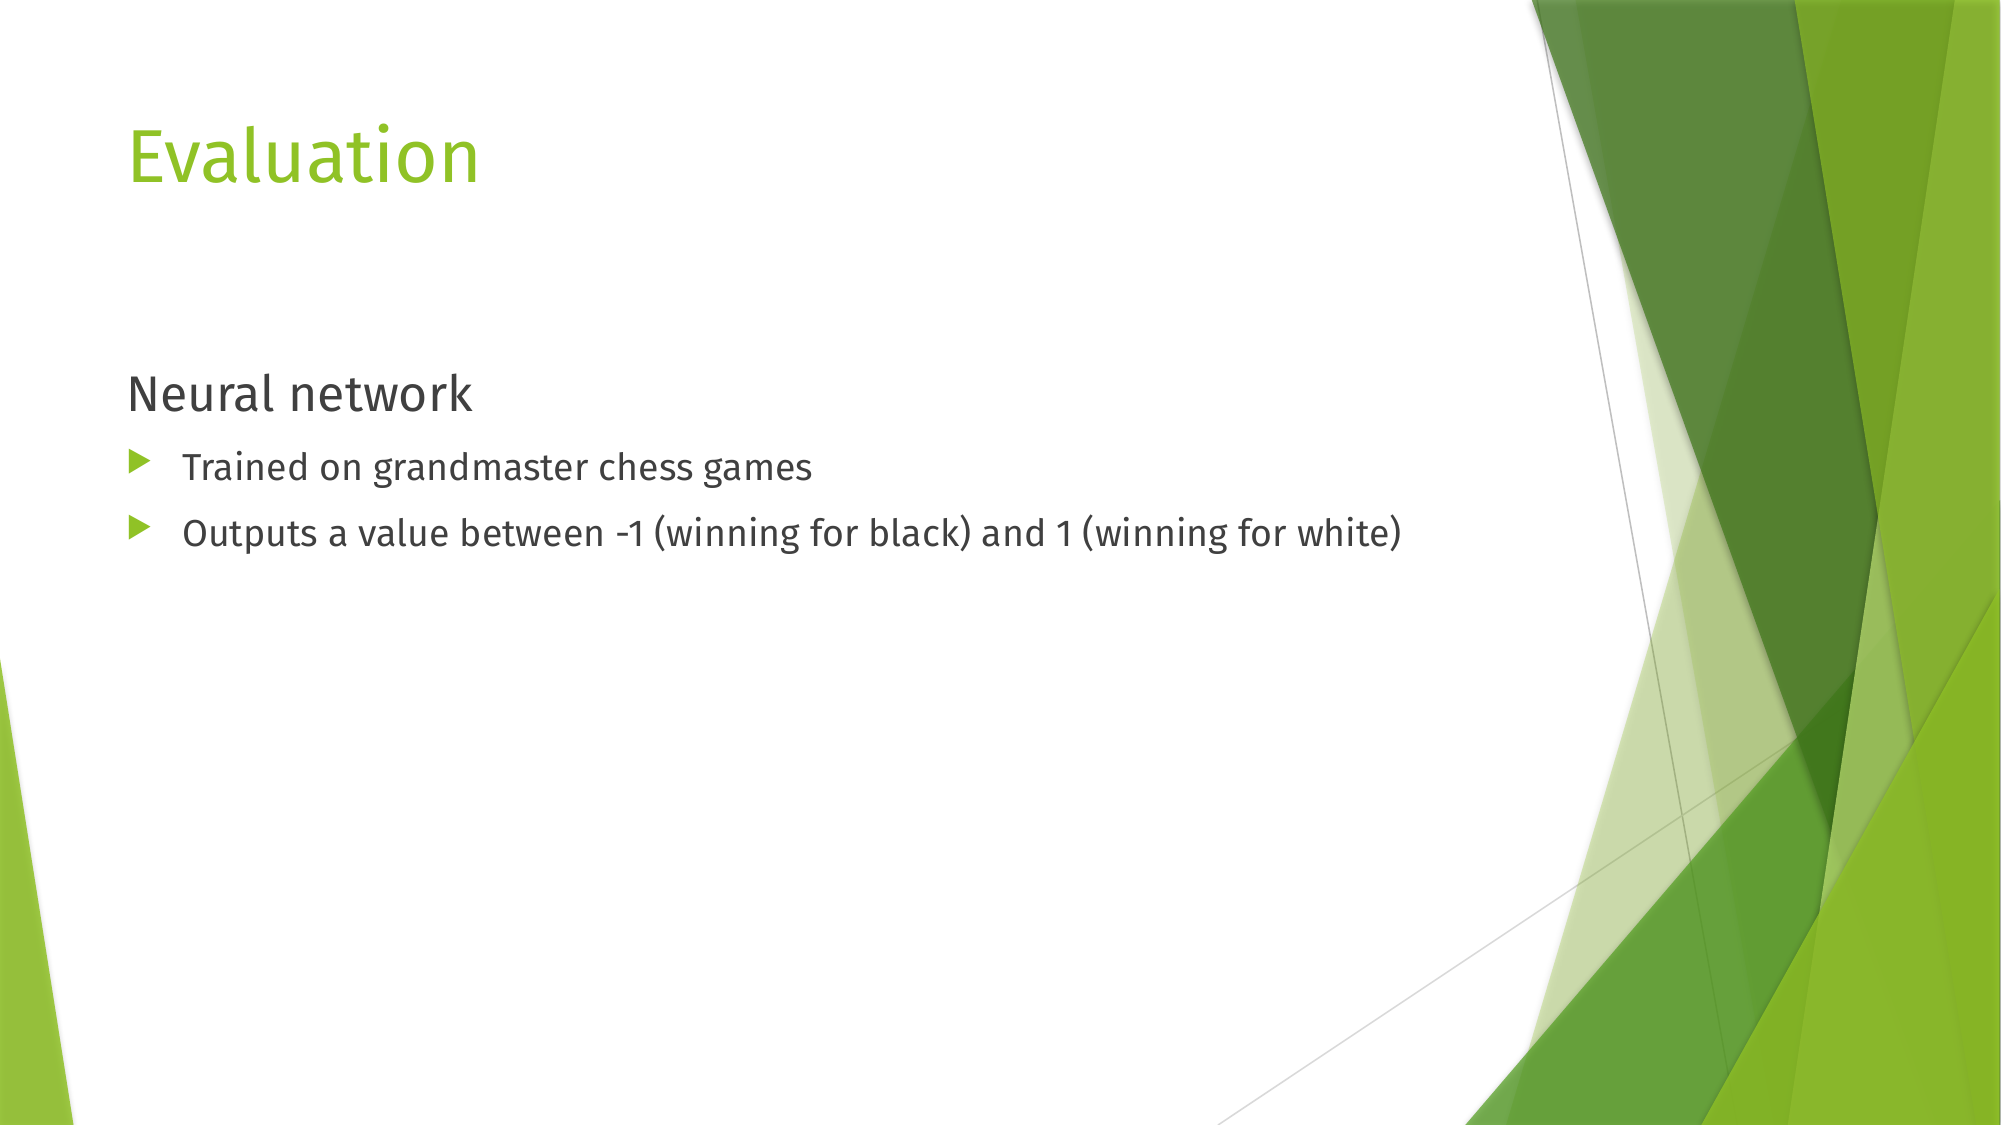

# Evaluation
Neural network
Trained on grandmaster chess games
Outputs a value between -1 (winning for black) and 1 (winning for white)